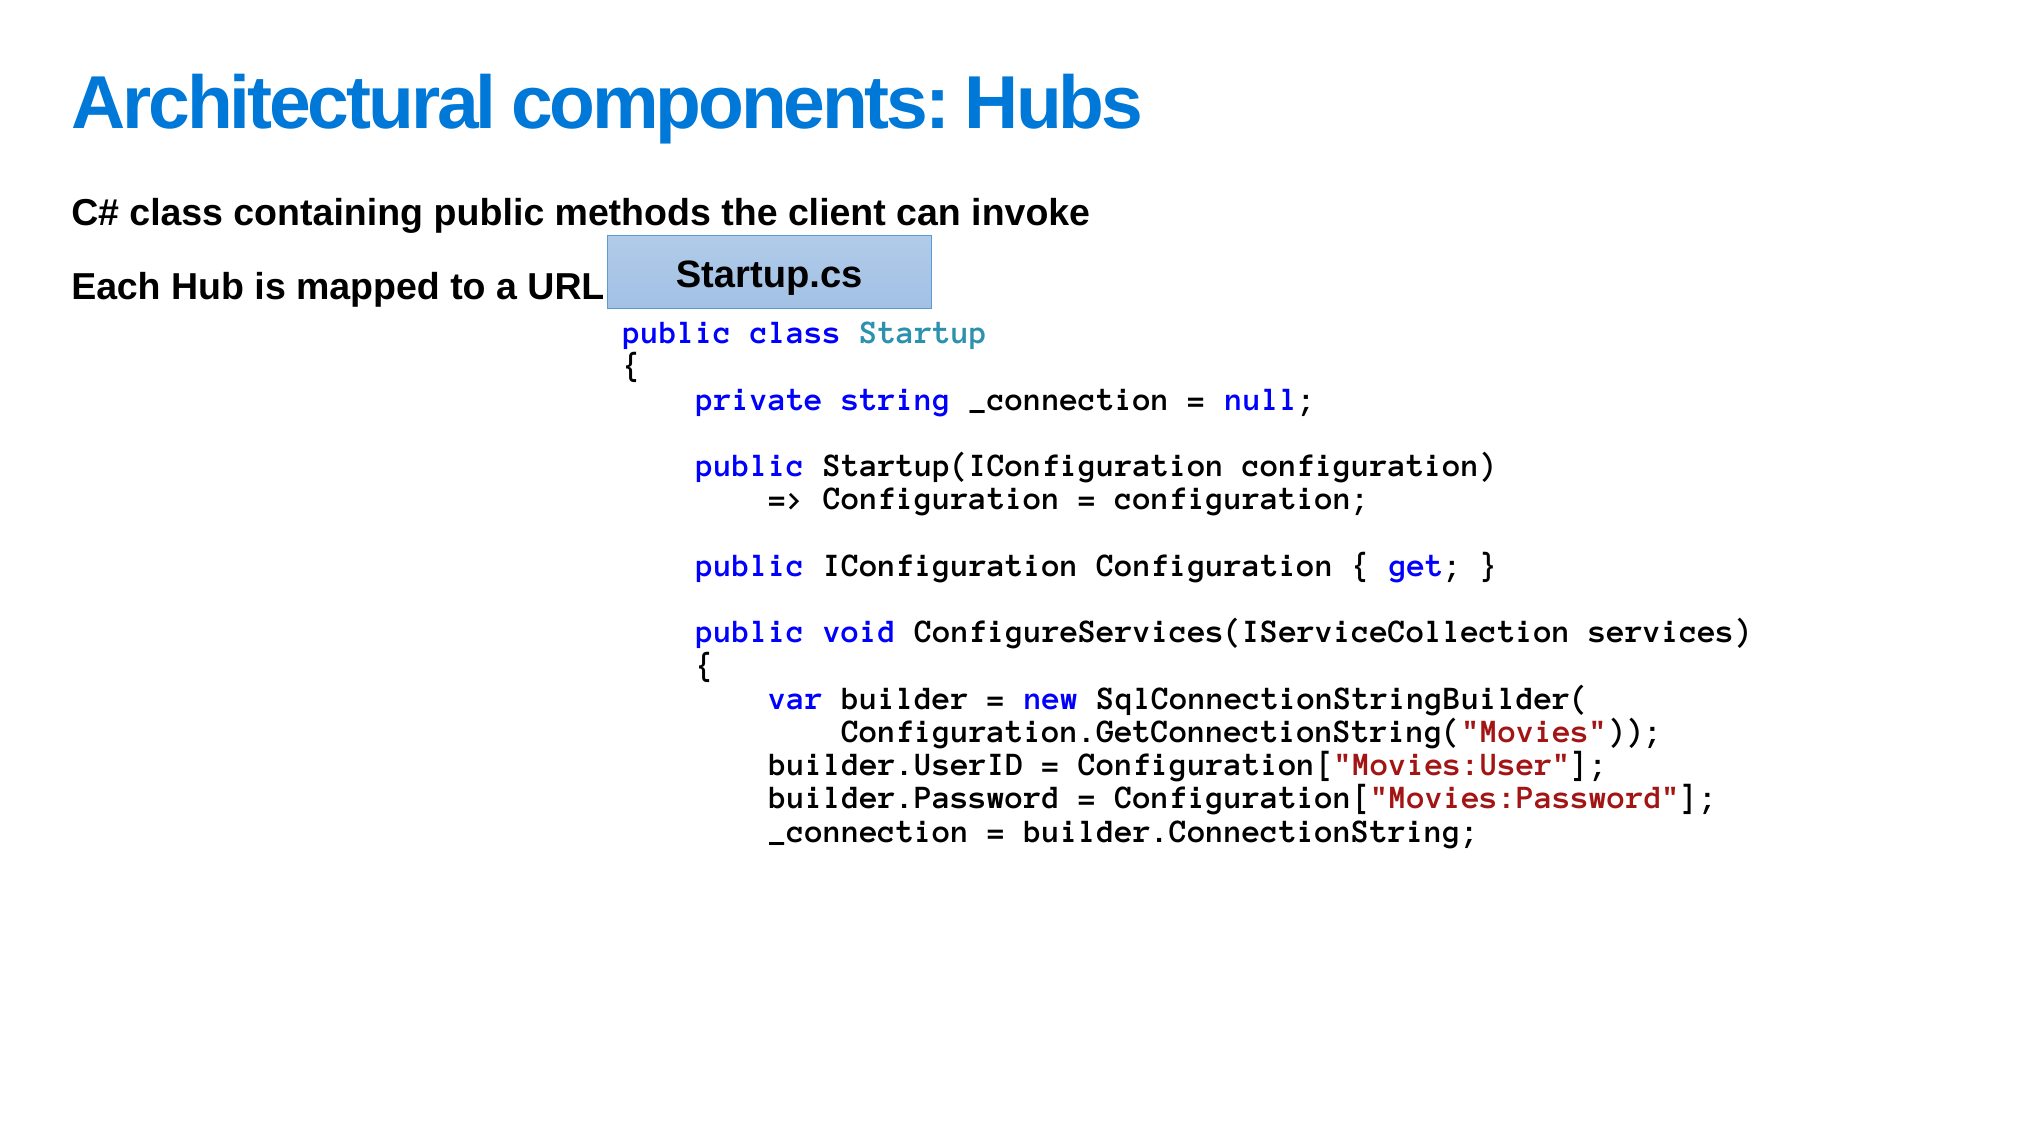

# Architectural components: Hubs
C# class containing public methods the client can invoke
Each Hub is mapped to a URL

Startup.cs
| public class Startup { private string \_connection = null; public Startup(IConfiguration configuration) => Configuration = configuration; public IConfiguration Configuration { get; } public void ConfigureServices(IServiceCollection services) { var builder = new SqlConnectionStringBuilder( Configuration.GetConnectionString("Movies")); builder.UserID = Configuration["Movies:User"]; builder.Password = Configuration["Movies:Password"]; \_connection = builder.ConnectionString; |
| --- |
|  |